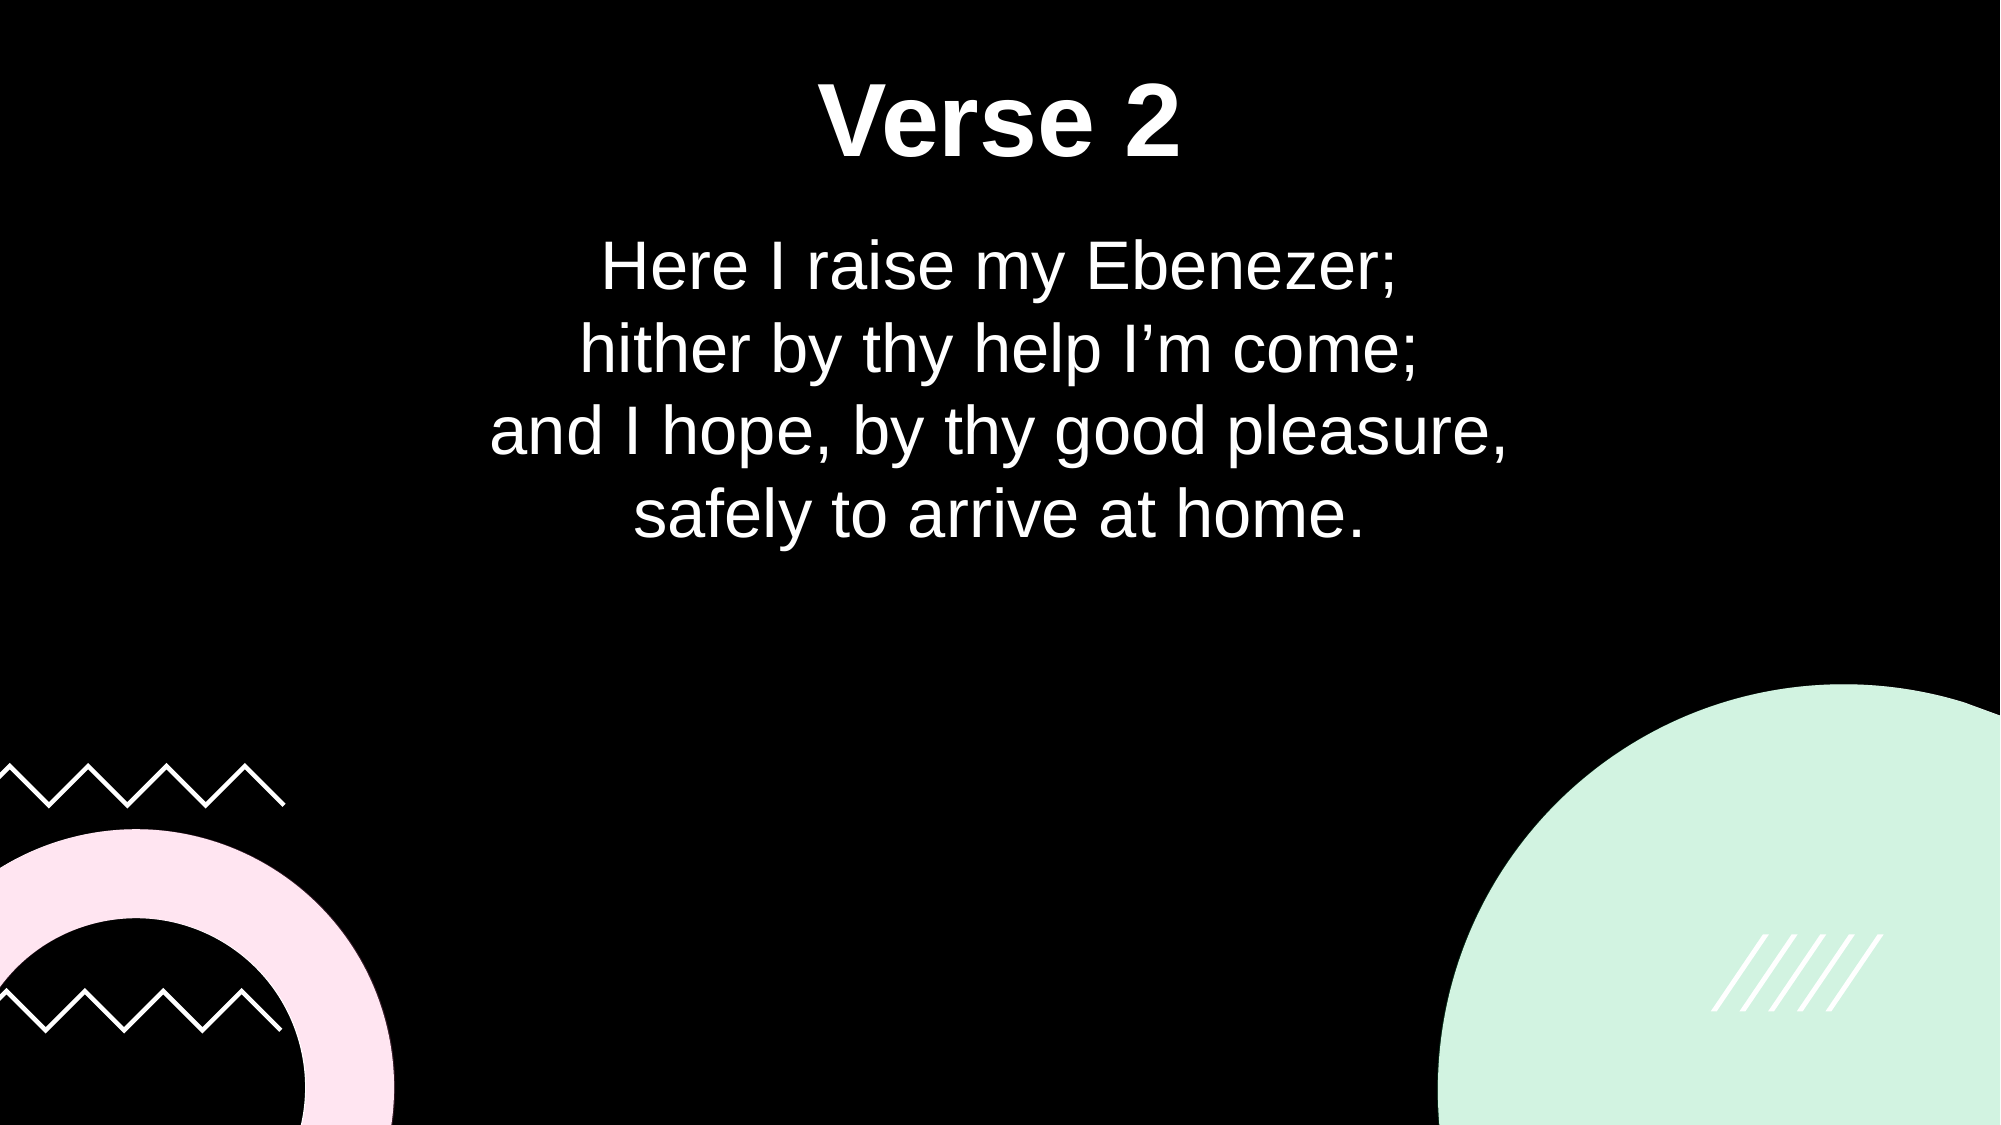

Verse 2
Here I raise my Ebenezer;
hither by thy help I’m come;
and I hope, by thy good pleasure,
safely to arrive at home.